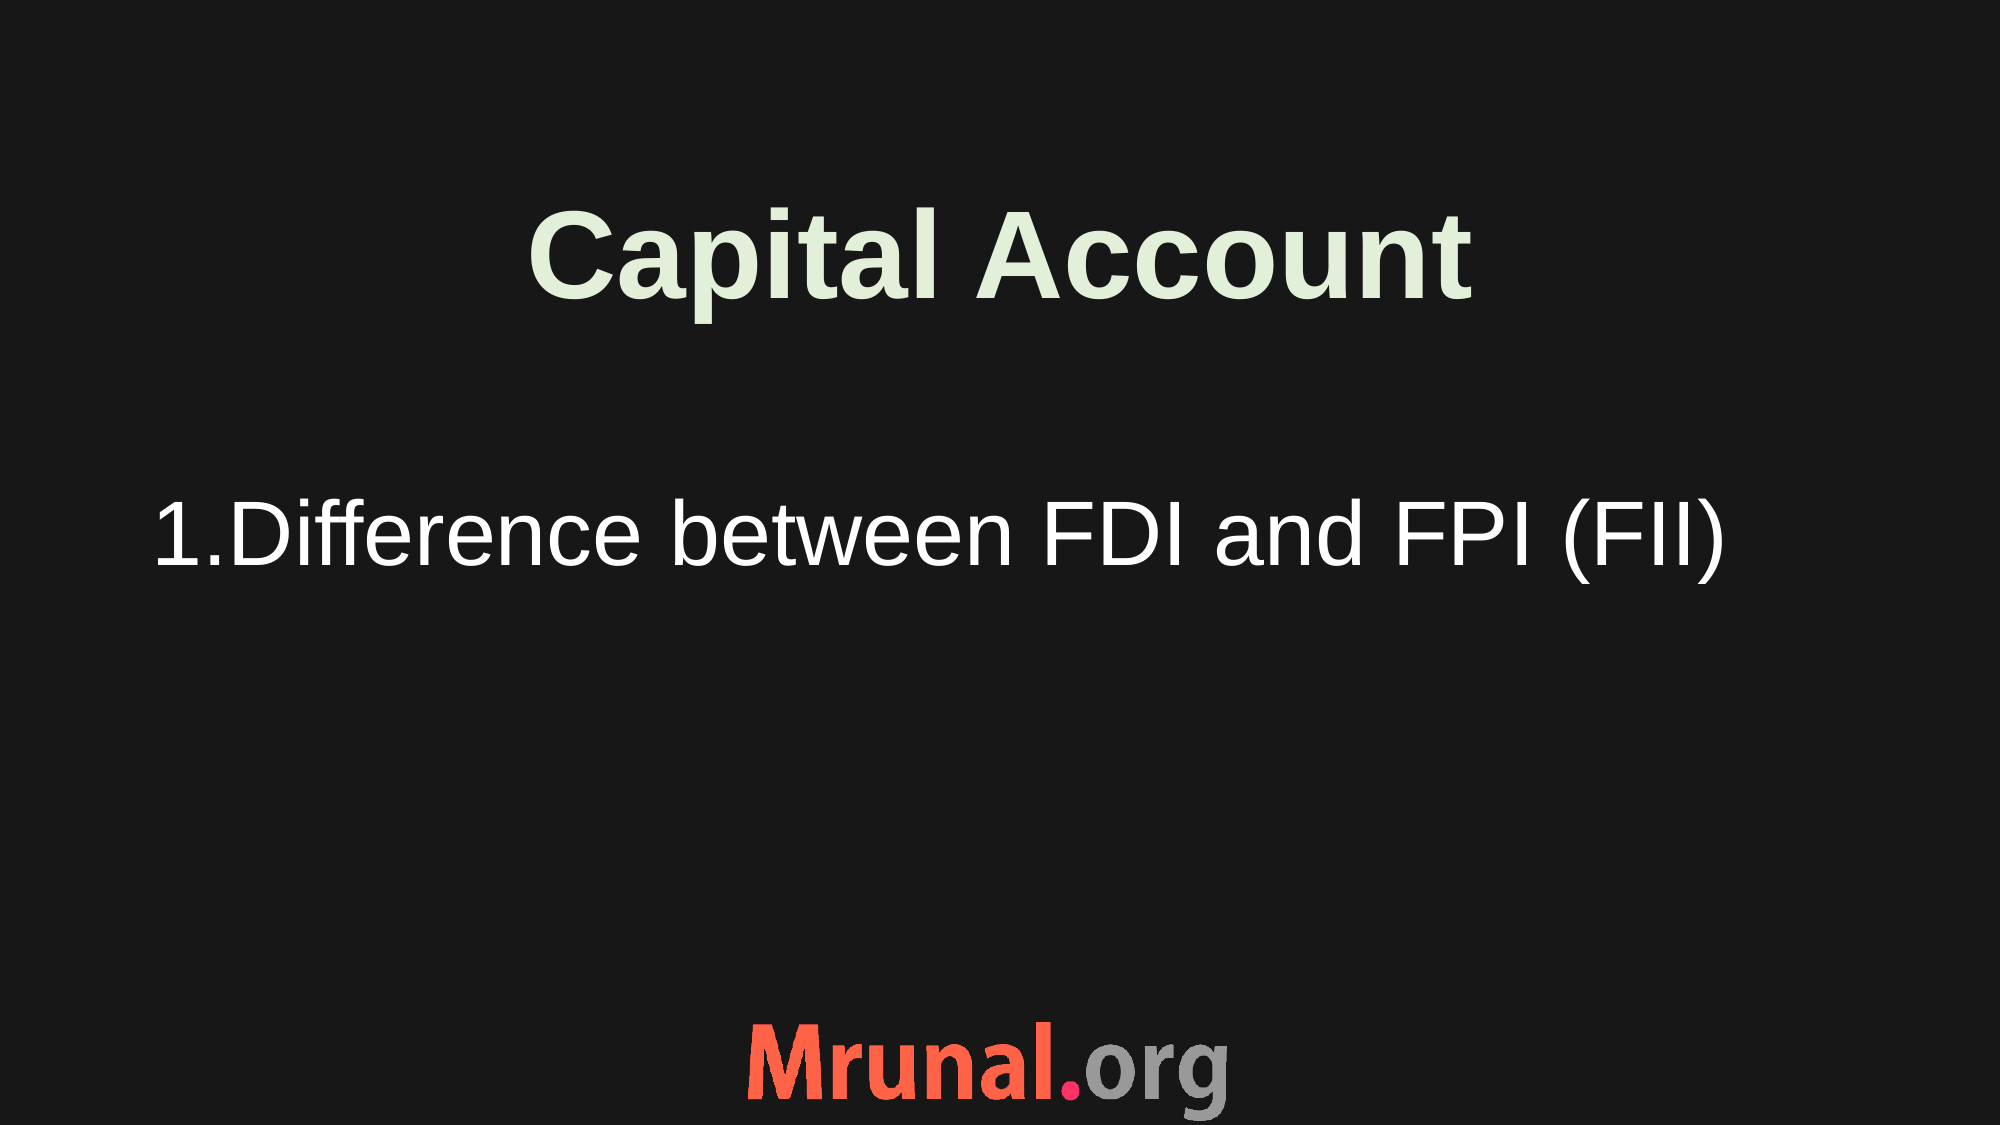

# Capital Account
Difference between FDI and FPI (FII)